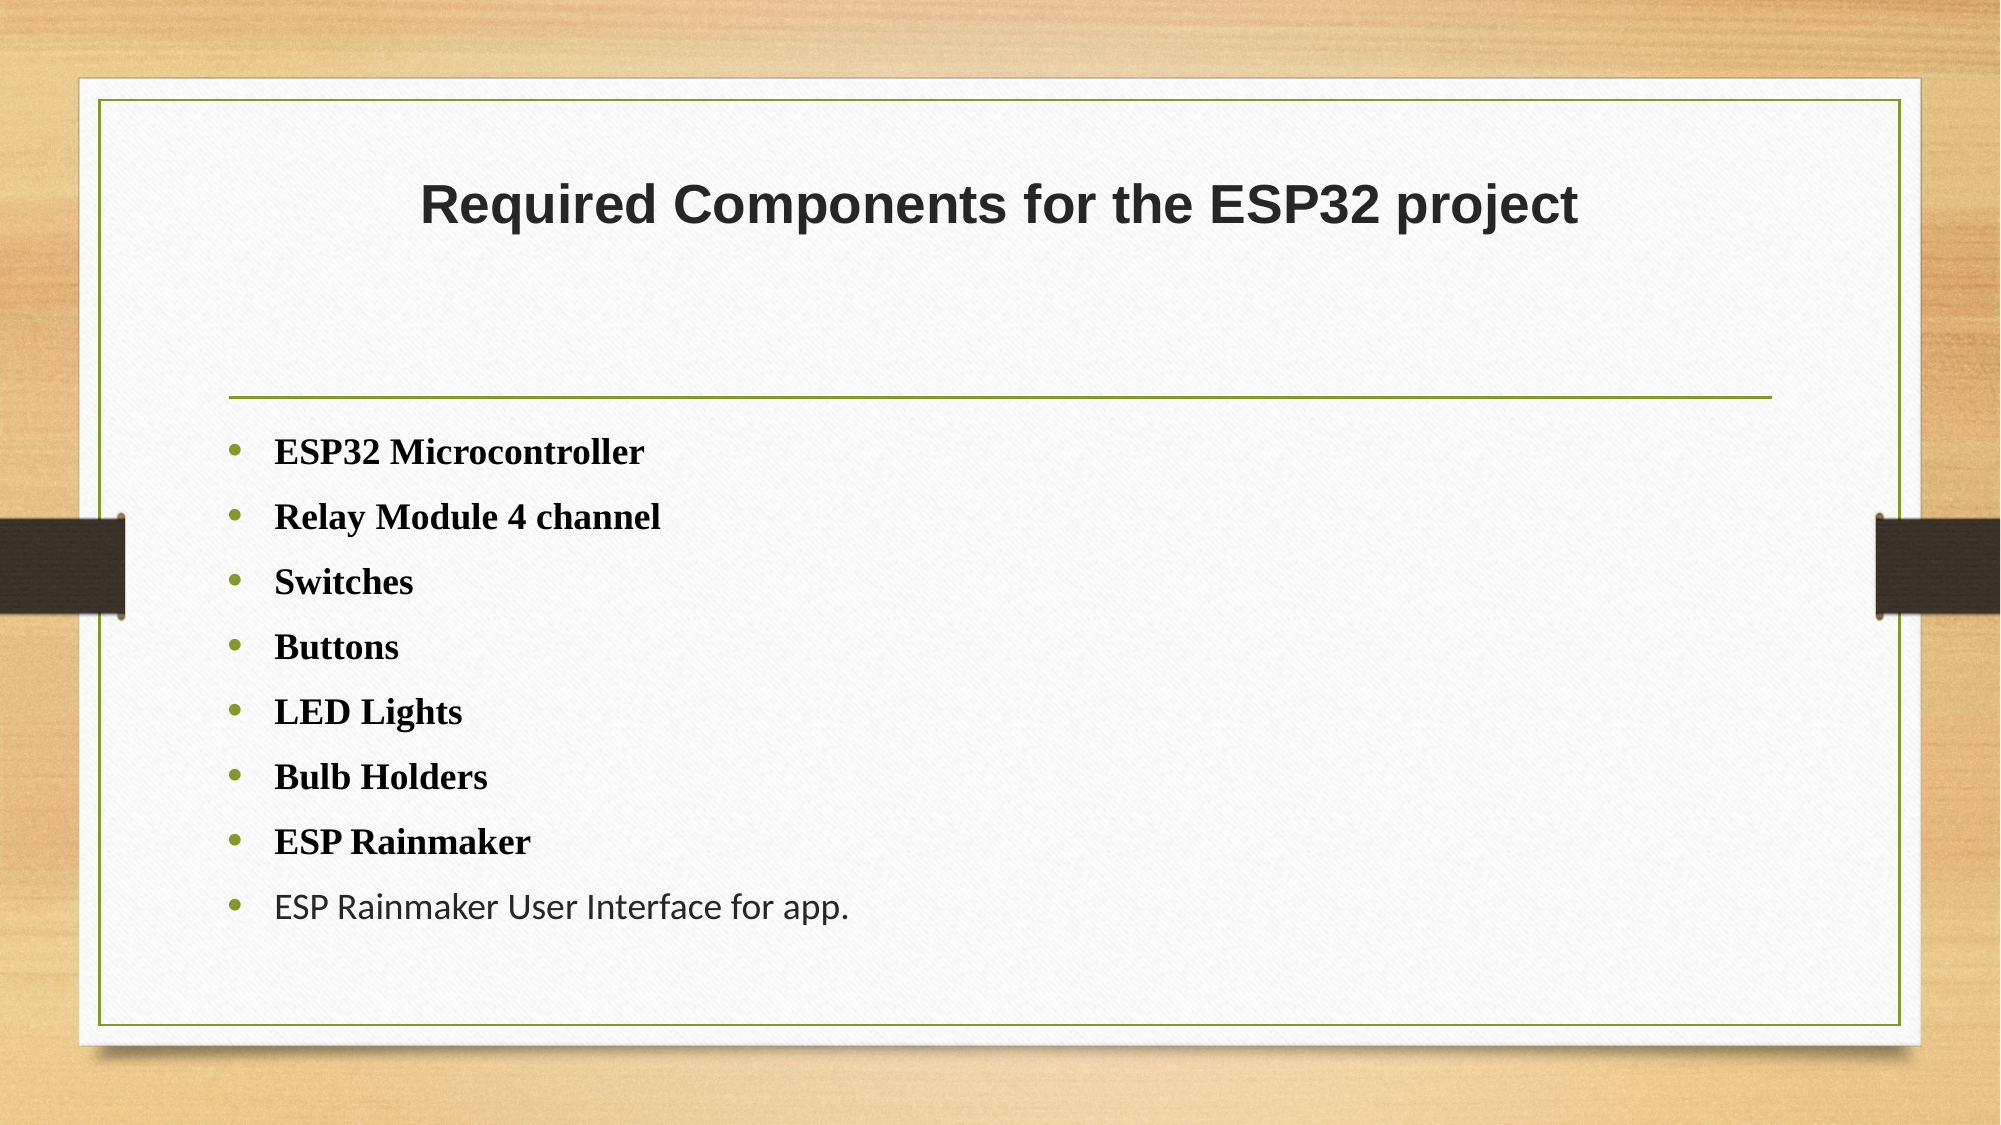

# Required Components for the ESP32 project
ESP32 Microcontroller
Relay Module 4 channel
Switches
Buttons
LED Lights
Bulb Holders
ESP Rainmaker
ESP Rainmaker User Interface for app.